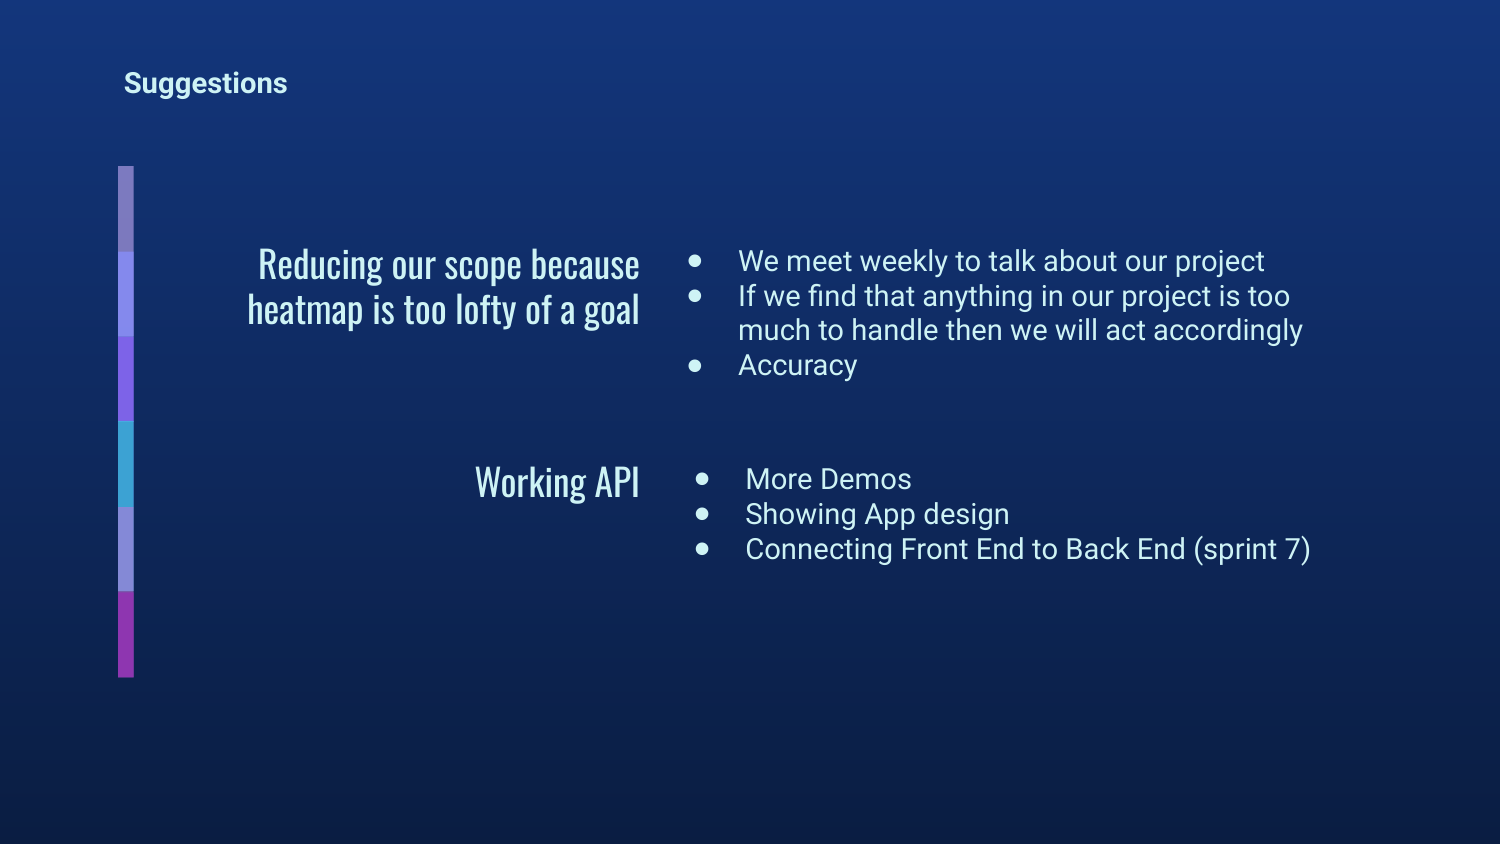

Suggestions
# Reducing our scope because heatmap is too lofty of a goal
We meet weekly to talk about our project
If we find that anything in our project is too much to handle then we will act accordingly
Accuracy
Working API
More Demos
Showing App design
Connecting Front End to Back End (sprint 7)